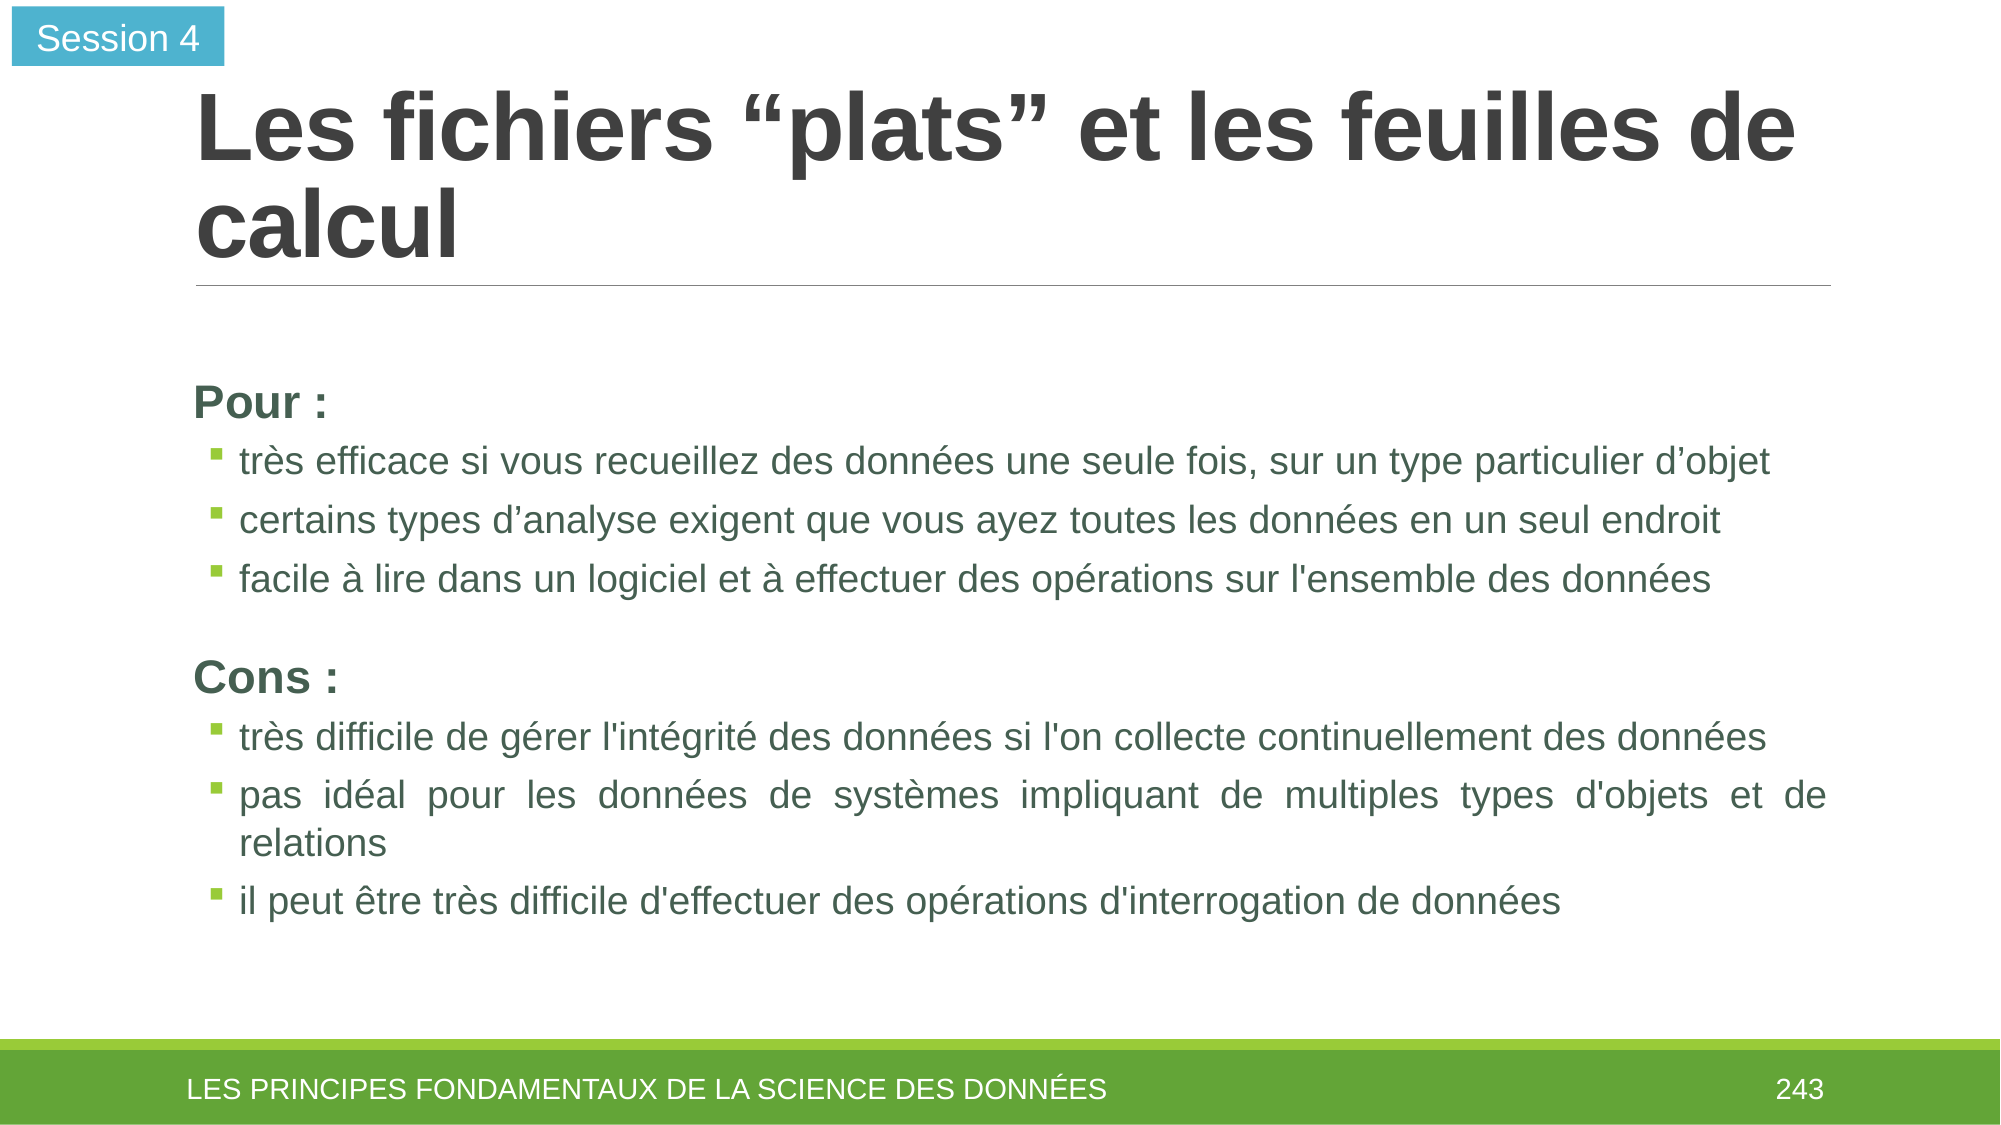

Session 4
# Les fichiers “plats” et les feuilles de calcul
Pour :
très efficace si vous recueillez des données une seule fois, sur un type particulier d’objet
certains types d’analyse exigent que vous ayez toutes les données en un seul endroit
facile à lire dans un logiciel et à effectuer des opérations sur l'ensemble des données
Cons :
très difficile de gérer l'intégrité des données si l'on collecte continuellement des données
pas idéal pour les données de systèmes impliquant de multiples types d'objets et de relations
il peut être très difficile d'effectuer des opérations d'interrogation de données
LES PRINCIPES FONDAMENTAUX DE LA SCIENCE DES DONNÉES
243